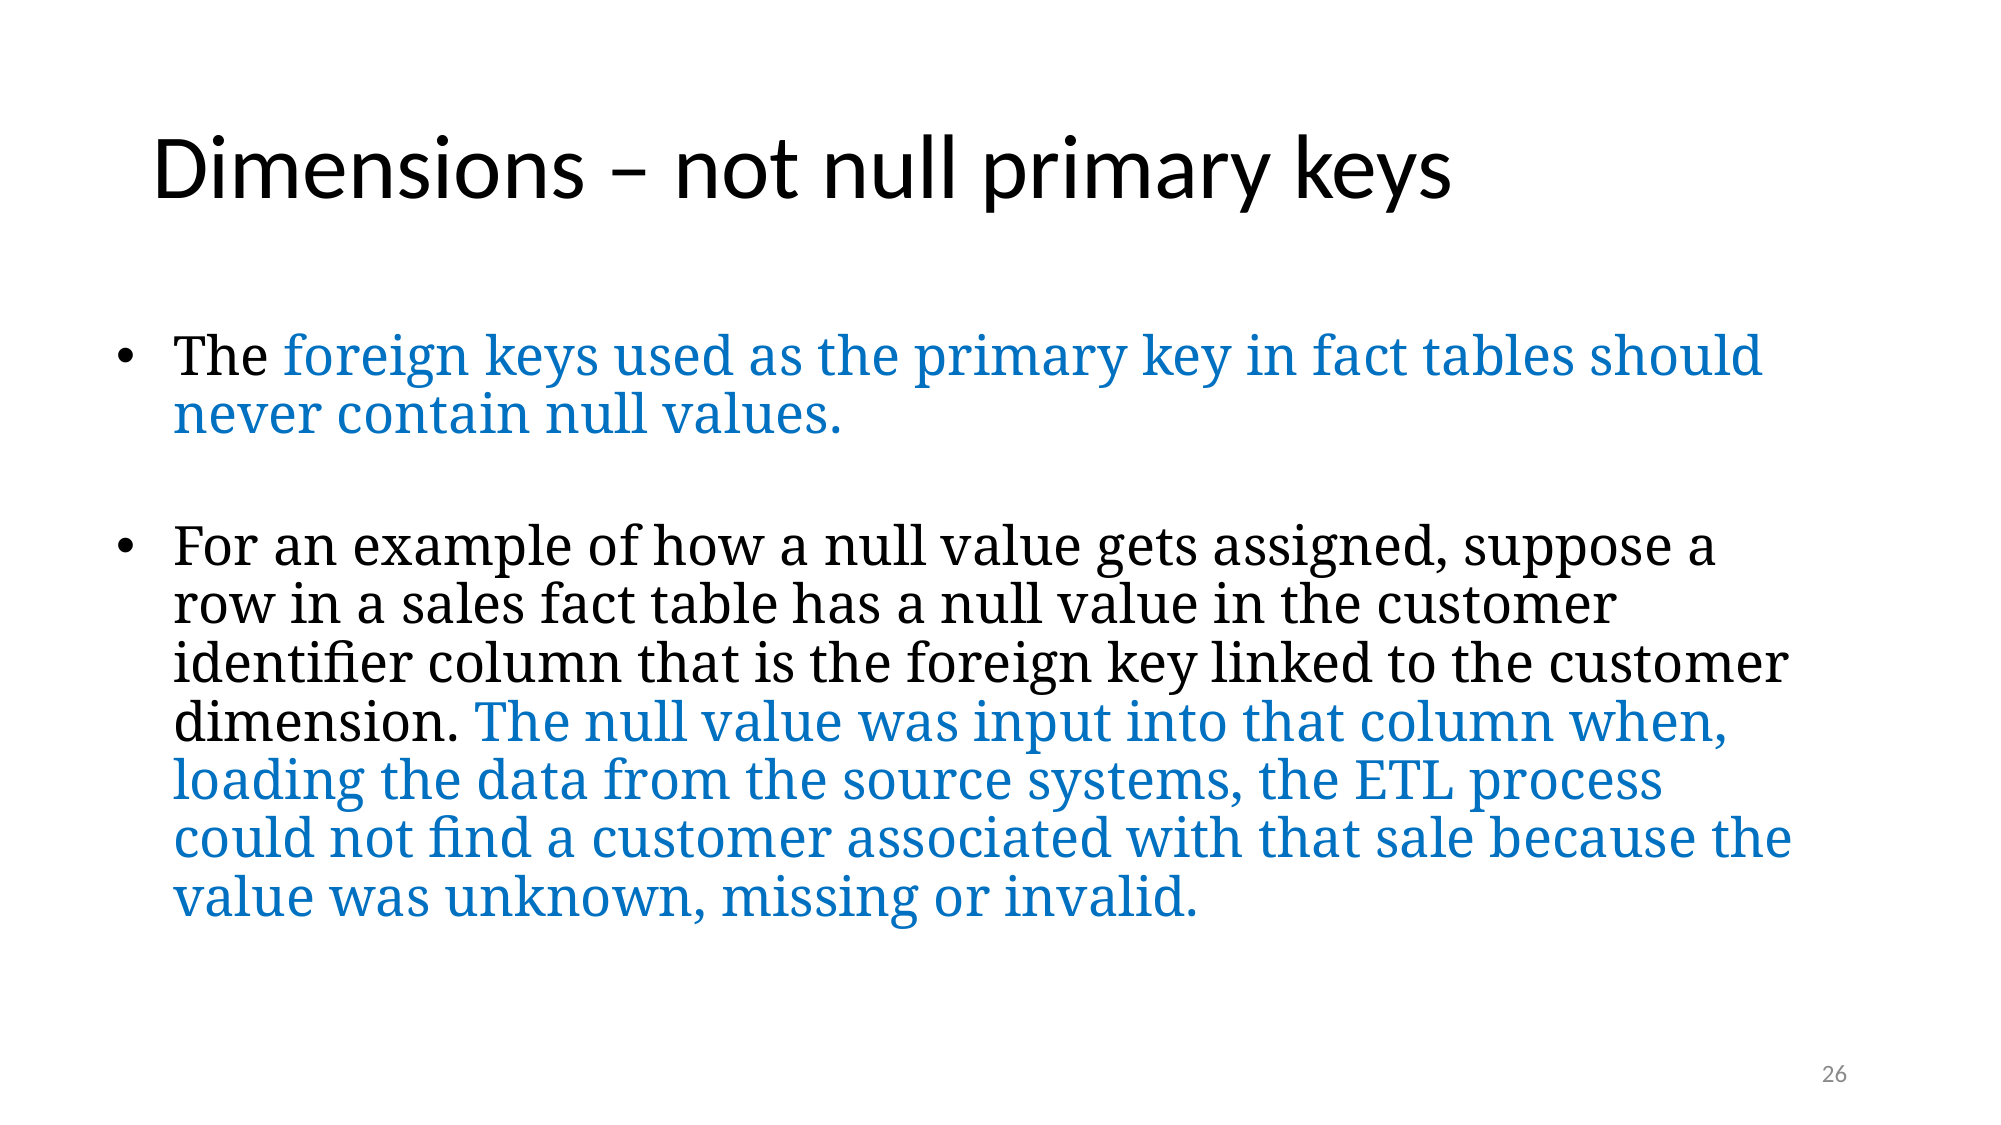

# Dimensions – not null primary keys
The foreign keys used as the primary key in fact tables should never contain null values.

For an example of how a null value gets assigned, suppose a row in a sales fact table has a null value in the customer identifier column that is the foreign key linked to the customer dimension. The null value was input into that column when, loading the data from the source systems, the ETL process could not find a customer associated with that sale because the value was unknown, missing or invalid.

26